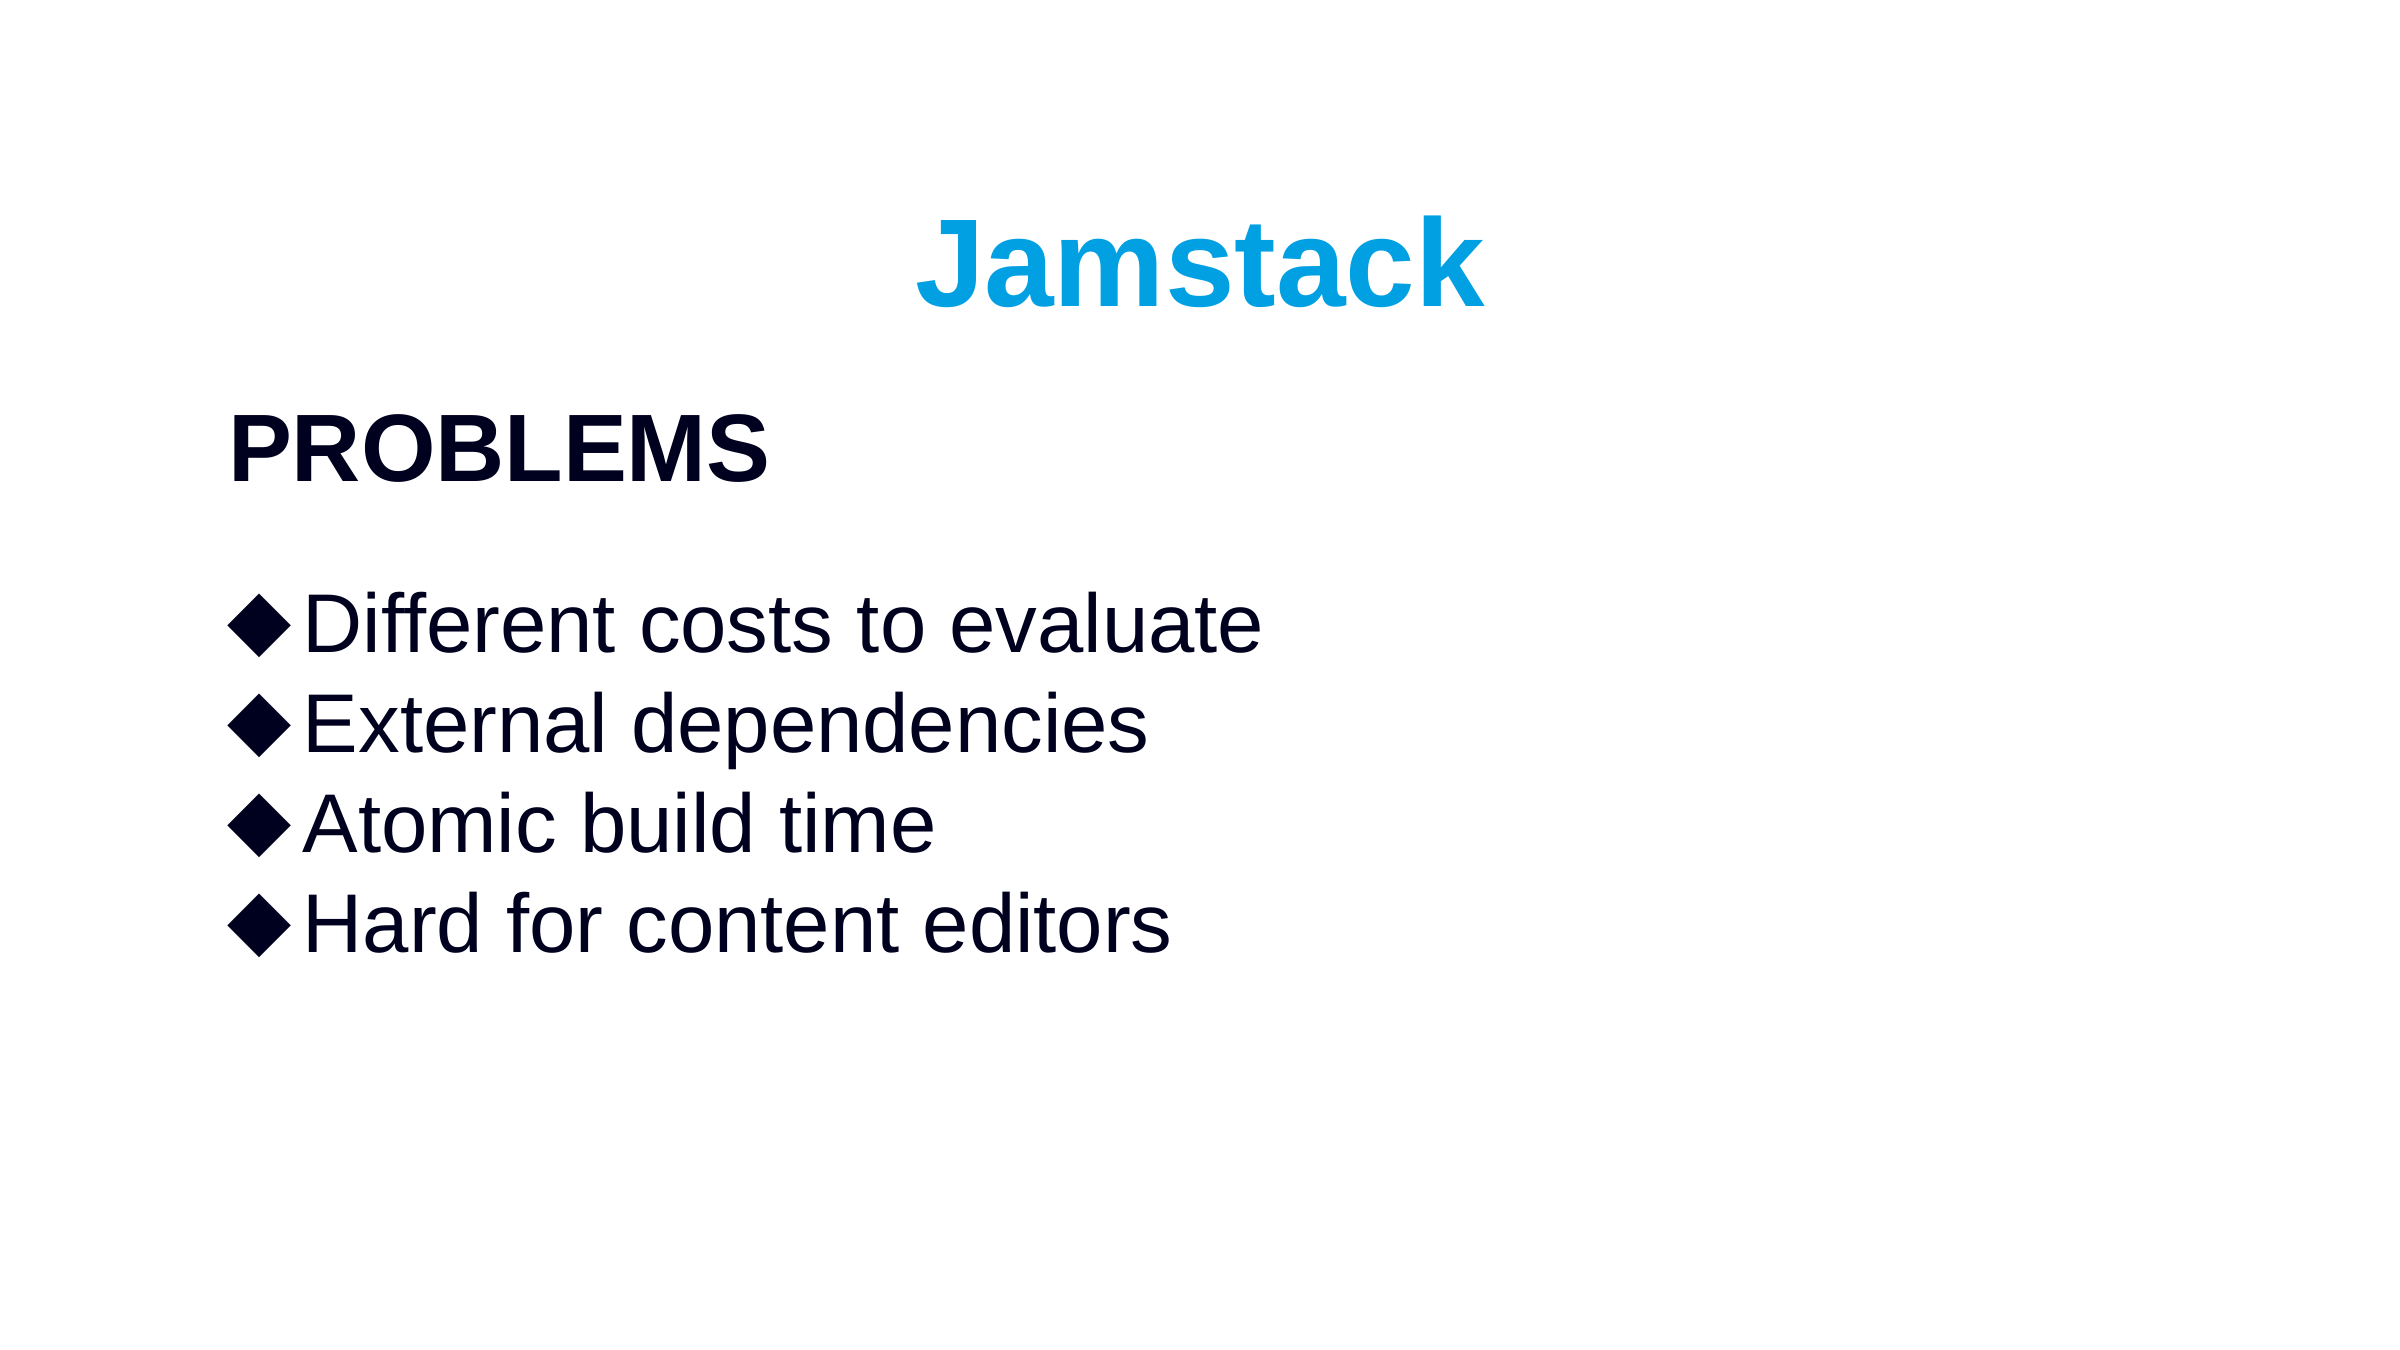

Jamstack
PROBLEMS
Different costs to evaluate
External dependencies
Atomic build time
Hard for content editors